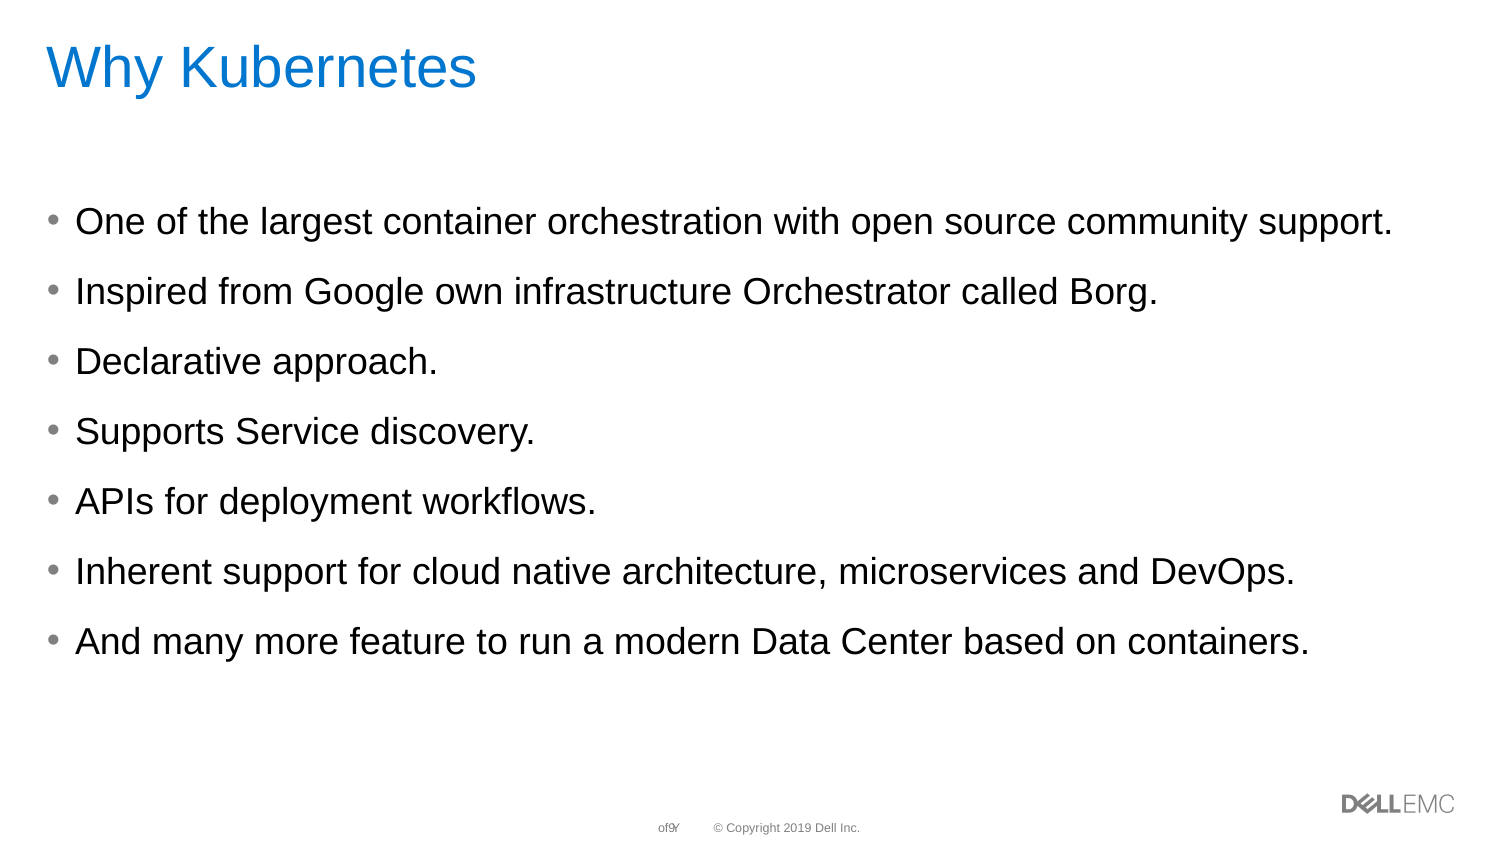

# Why Kubernetes
One of the largest container orchestration with open source community support.
Inspired from Google own infrastructure Orchestrator called Borg.
Declarative approach.
Supports Service discovery.
APIs for deployment workflows.
Inherent support for cloud native architecture, microservices and DevOps.
And many more feature to run a modern Data Center based on containers.